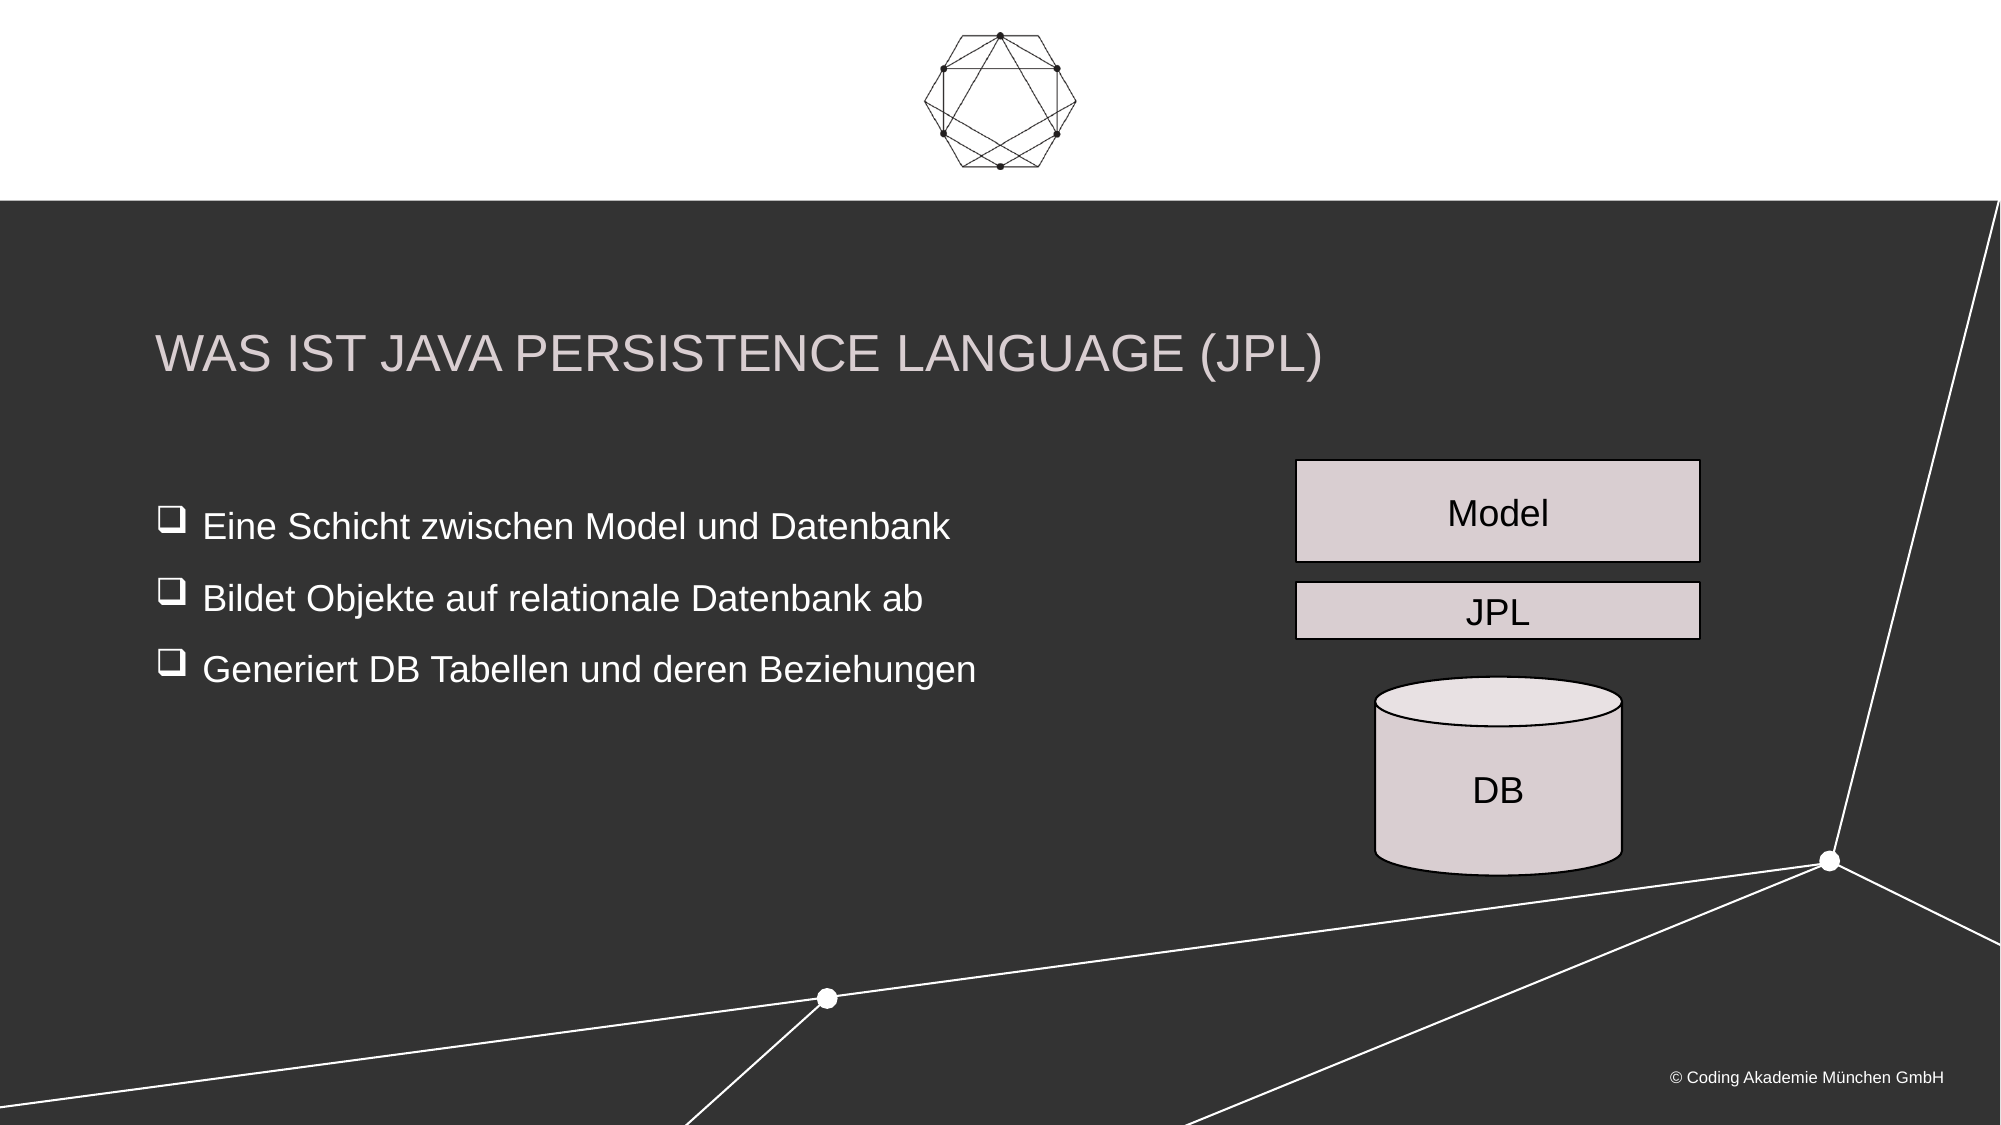

# Was ist java persistence language (JPL)
Model
Eine Schicht zwischen Model und Datenbank
Bildet Objekte auf relationale Datenbank ab
Generiert DB Tabellen und deren Beziehungen
JPL
DB
© Coding Akademie München GmbH